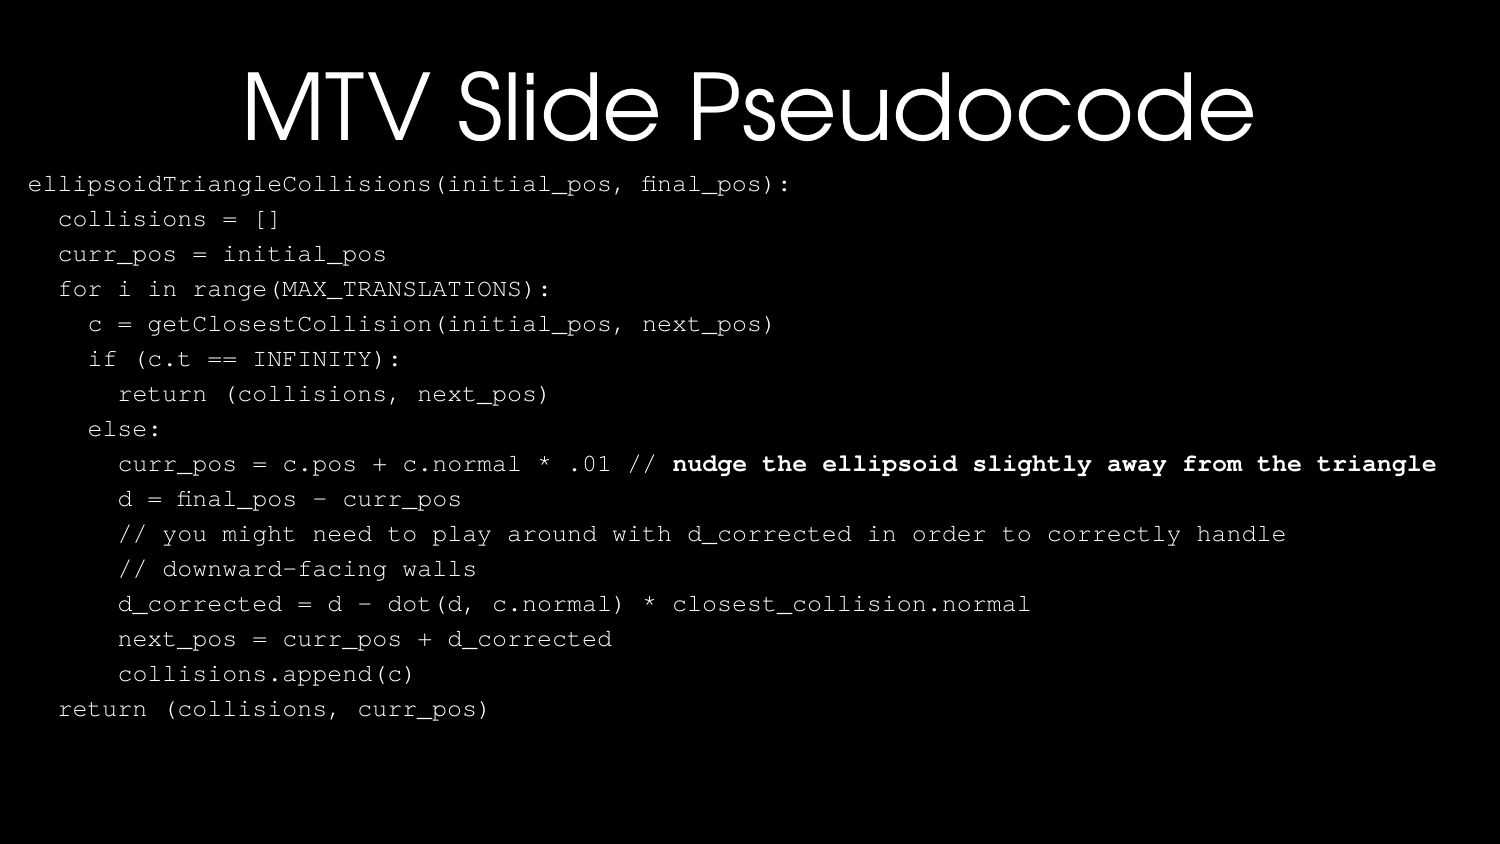

# MTV Slide Pseudocode
ellipsoidTriangleCollisions(initial_pos, final_pos):
  collisions = []
  curr_pos = initial_pos
  for i in range(MAX_TRANSLATIONS):
    c = getClosestCollision(initial_pos, next_pos)
    if (c.t == INFINITY):
      return (collisions, next_pos)
    else:
      curr_pos = c.pos + c.normal * .01 // nudge the ellipsoid slightly away from the triangle
      d = final_pos – curr_pos
      // you might need to play around with d_corrected in order to correctly handle
      // downward-facing walls
      d_corrected = d - dot(d, c.normal) * closest_collision.normal
      next_pos = curr_pos + d_corrected
      collisions.append(c)
  return (collisions, curr_pos)